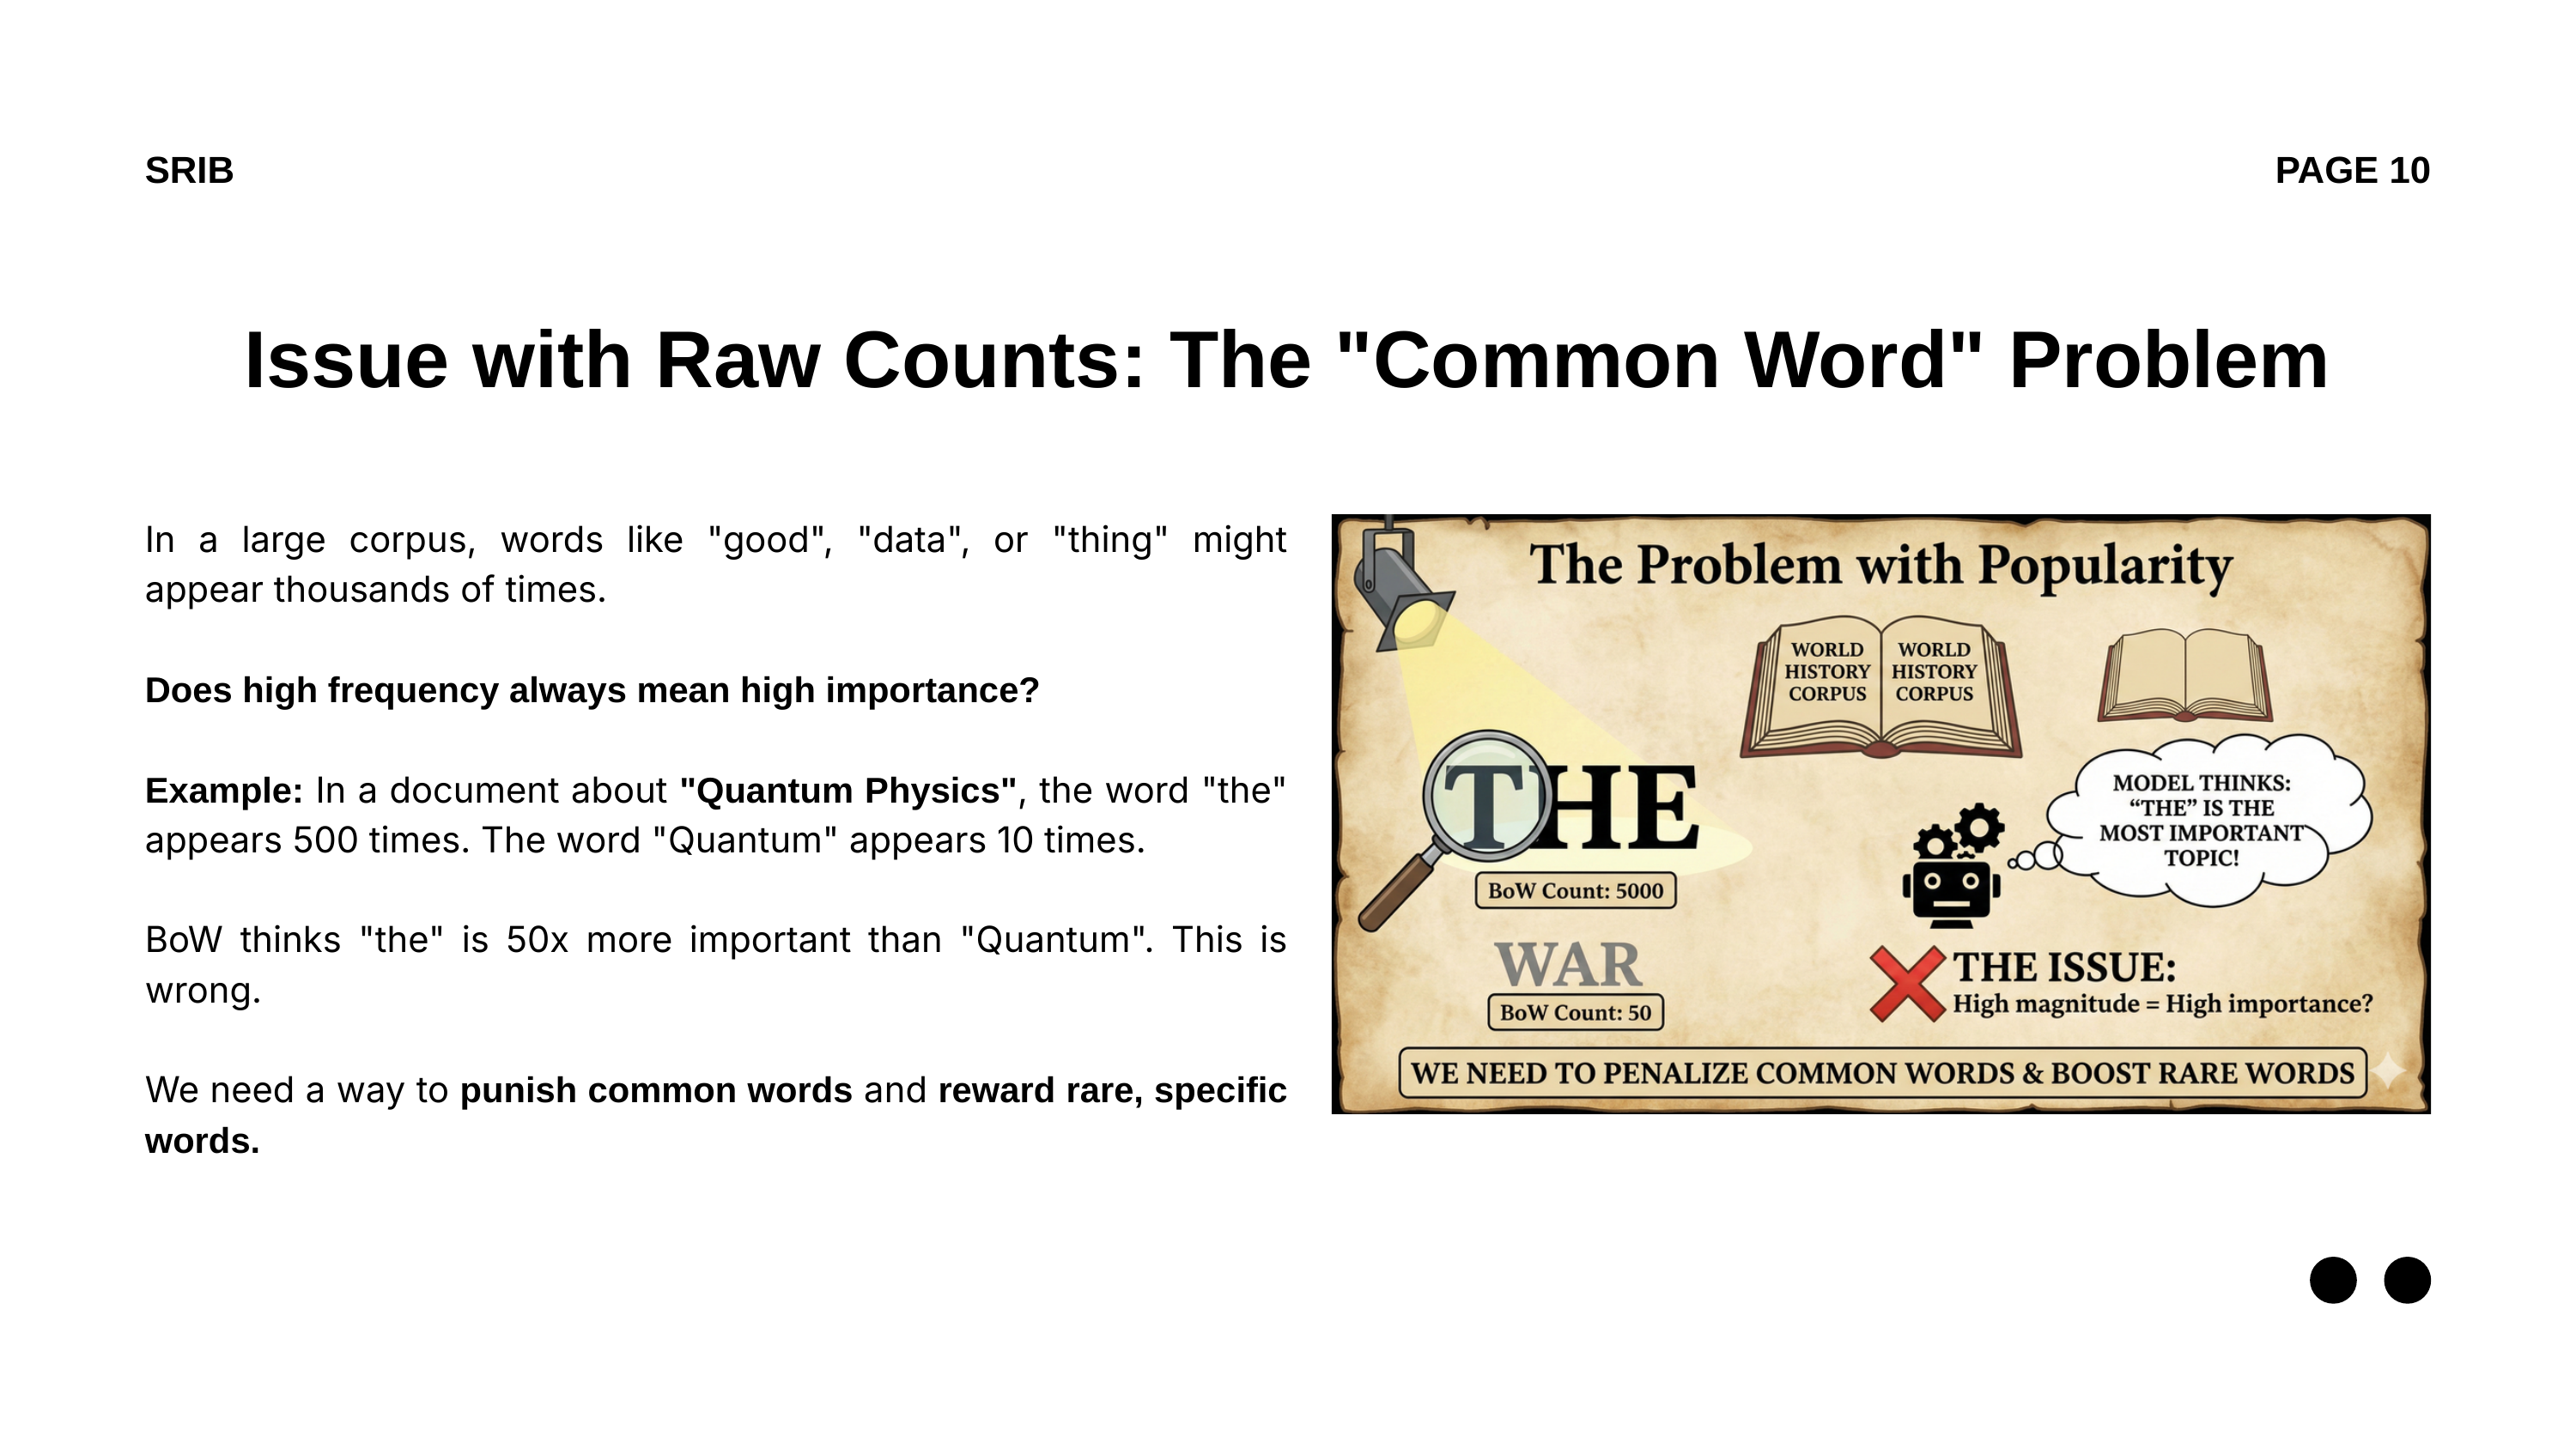

SRIB
PAGE 10
Issue with Raw Counts: The "Common Word" Problem
In a large corpus, words like "good", "data", or "thing" might appear thousands of times.

Does high frequency always mean high importance?

Example: In a document about "Quantum Physics", the word "the" appears 500 times. The word "Quantum" appears 10 times.

BoW thinks "the" is 50x more important than "Quantum". This is wrong.

We need a way to punish common words and reward rare, specific words.